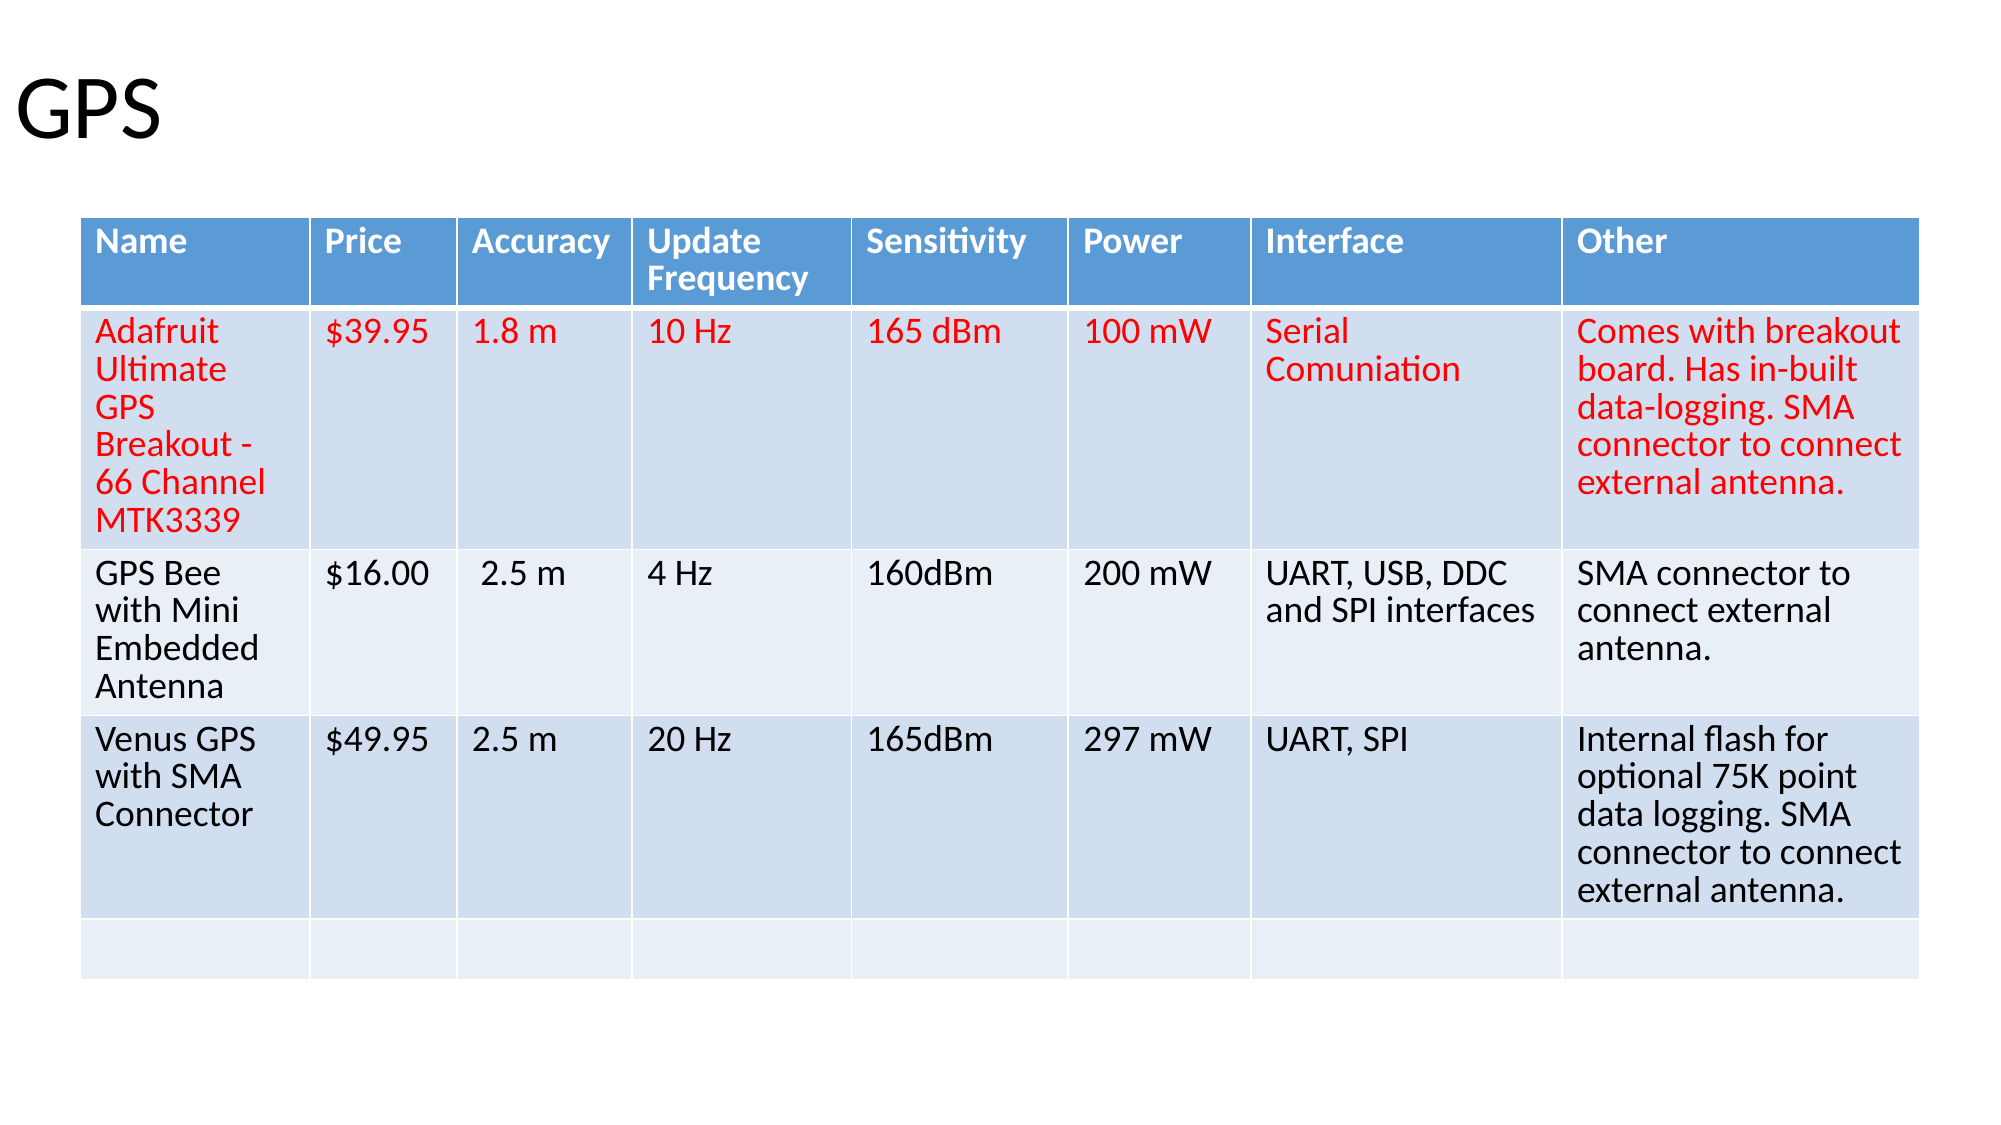

# GPS
| Name | Price | Accuracy | Update Frequency | Sensitivity | Power | Interface | Other |
| --- | --- | --- | --- | --- | --- | --- | --- |
| Adafruit Ultimate GPS Breakout - 66 Channel MTK3339 | $39.95 | 1.8 m | 10 Hz | 165 dBm | 100 mW | Serial Comuniation | Comes with breakout board. Has in-built data-logging. SMA connector to connect external antenna. |
| GPS Bee with Mini Embedded Antenna | $16.00 | 2.5 m | 4 Hz | 160dBm | 200 mW | UART, USB, DDC and SPI interfaces | SMA connector to connect external antenna. |
| Venus GPS with SMA Connector | $49.95 | 2.5 m | 20 Hz | 165dBm | 297 mW | UART, SPI | Internal flash for optional 75K point data logging. SMA connector to connect external antenna. |
|  |  |  |  |  |  |  |  |